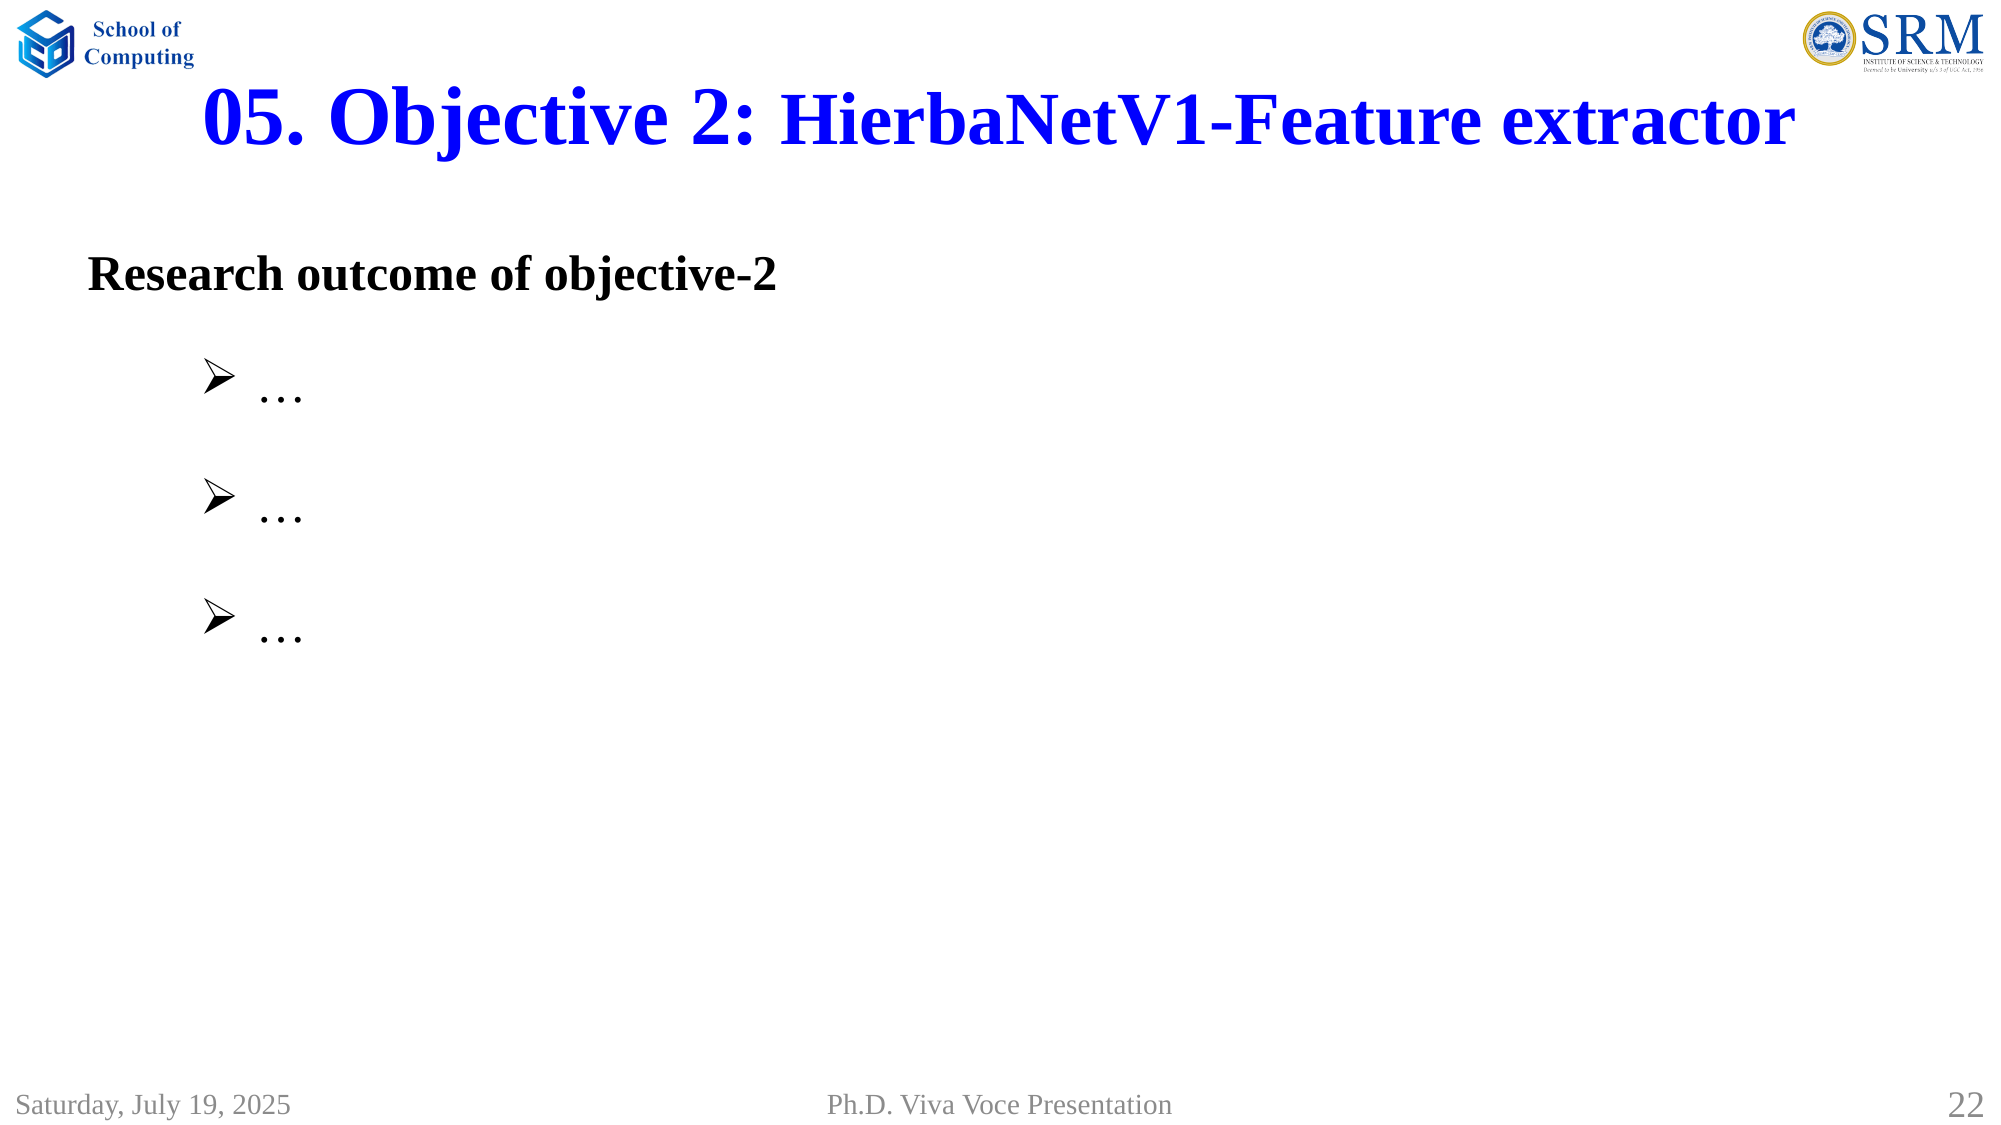

05. Objective 2: HierbaNetV1-Feature extractor
Research outcome of objective-2
…
…
…
Saturday, July 19, 2025
22
Ph.D. Viva Voce Presentation